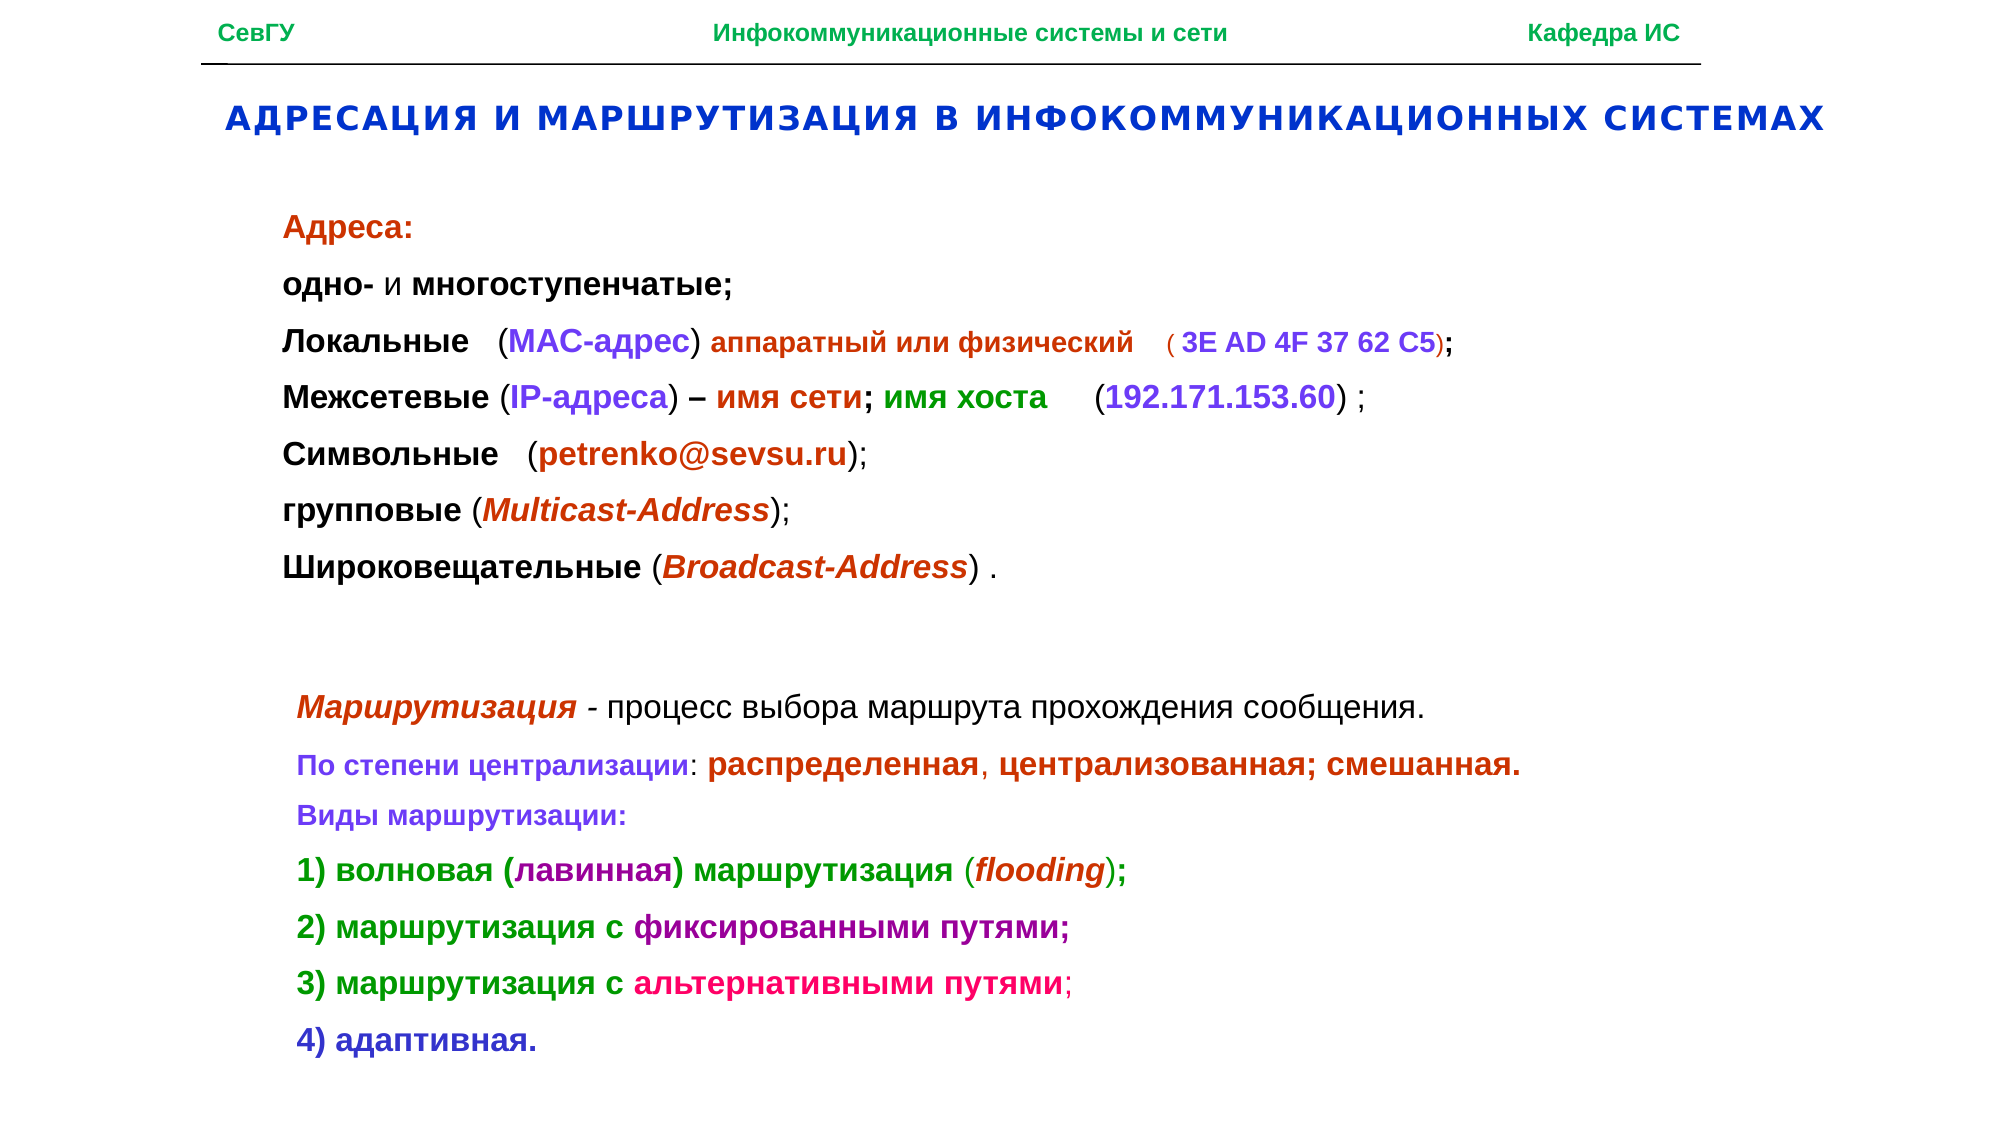

СевГУ                                                            Инфокоммуникационные системы и сети                                           Кафедра ИС

Адресация и маршрутизация в инфокоммуникационных системах
Адреса:
одно- и многоступенчатые;
Локальные   (МАС-адрес) аппаратный или физический    ( 3E AD 4F 37 62 C5);
Межсетевые (IP-адреса) – имя сети; имя хоста     (192.171.153.60) ;
Символьные   (petrenko@sevsu.ru);
групповые (Multicast-Address);
Широковещательные (Broadcast-Address) .
Маршрутизация - процесс выбора маршрута прохождения сообщения.
По степени централизации: распределенная, централизованная; смешанная.
Виды маршрутизации:
1) волновая (лавинная) маршрутизация (flooding);
2) маршрутизация с фиксированными путями;
3) маршрутизация с альтернативными путями;
4) адаптивная.